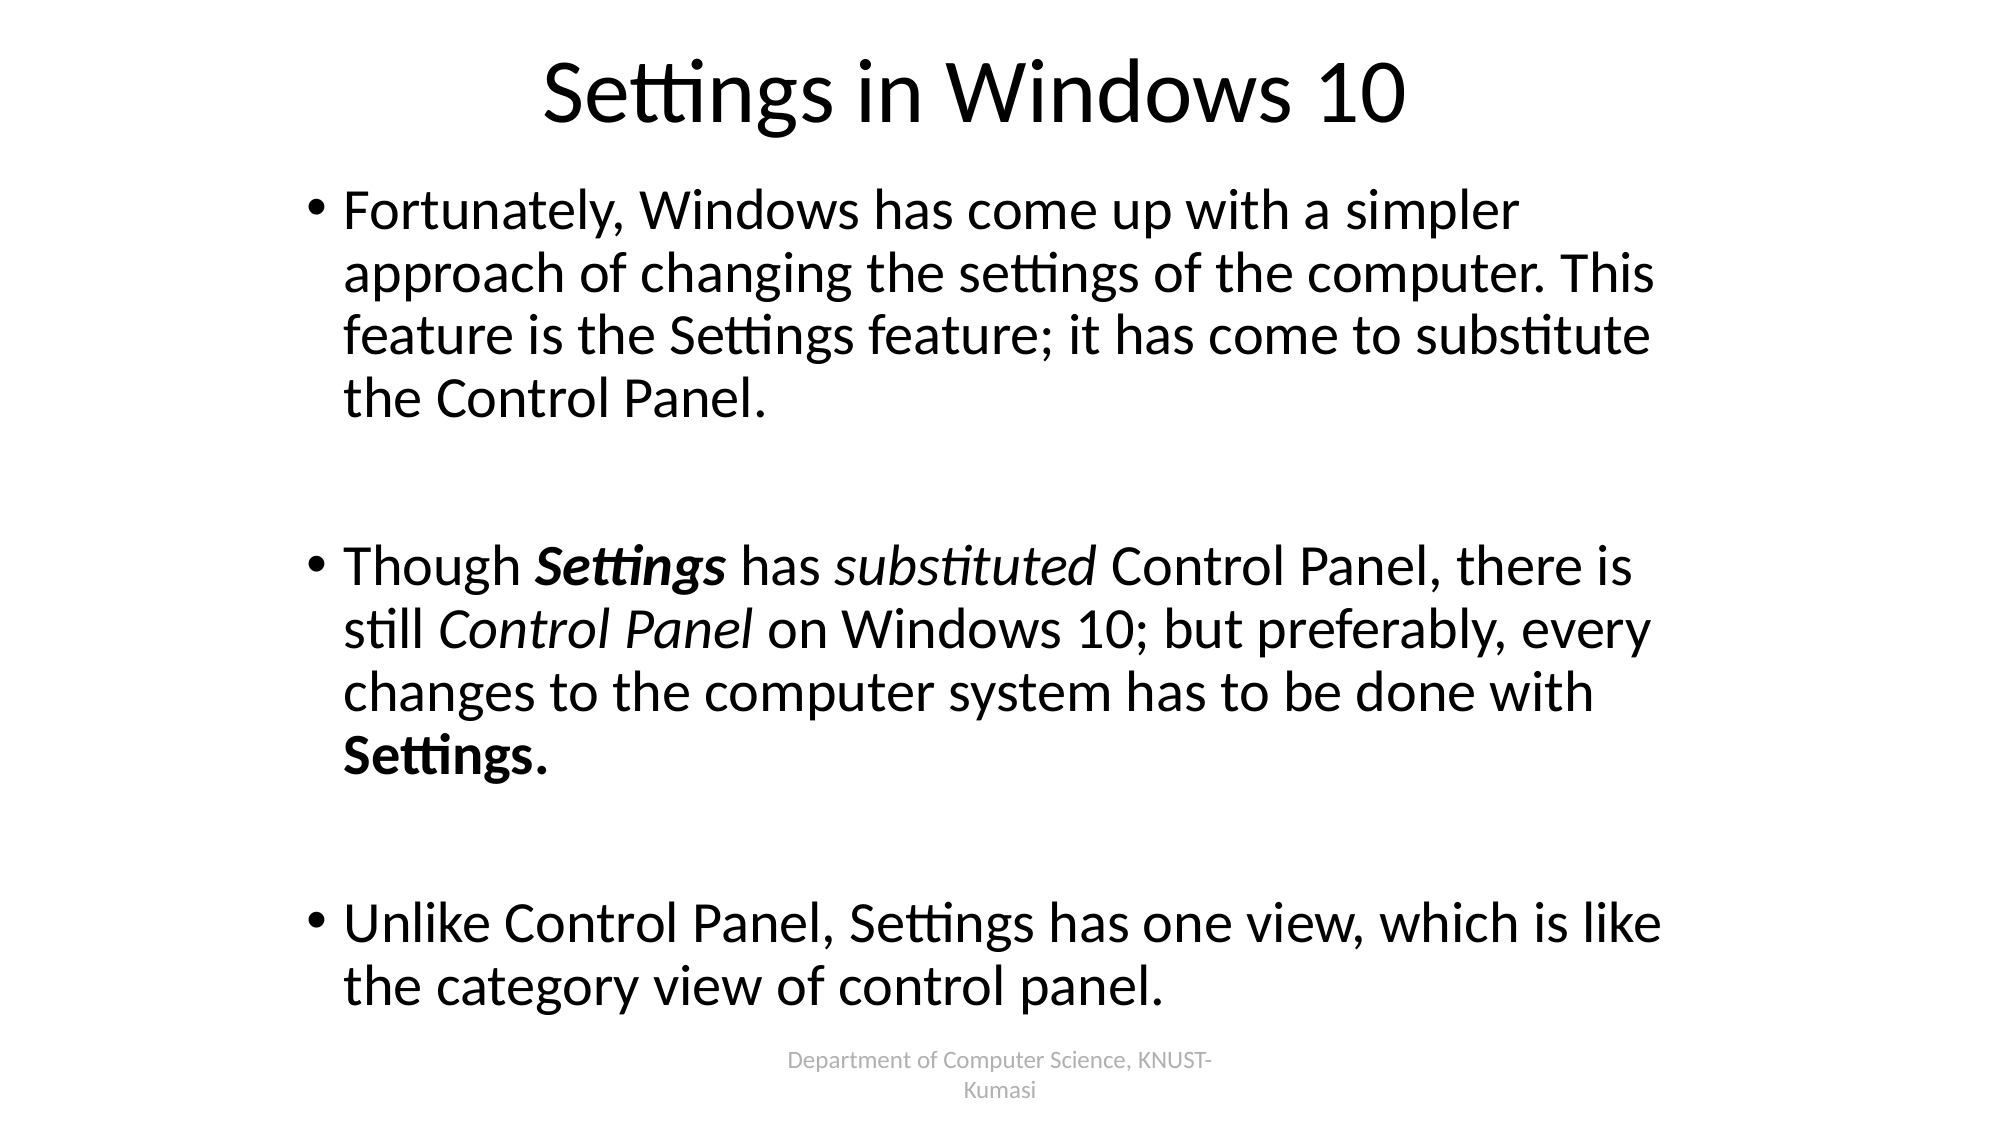

# Settings in Windows 10
Fortunately, Windows has come up with a simpler approach of changing the settings of the computer. This feature is the Settings feature; it has come to substitute the Control Panel.

Though Settings has substituted Control Panel, there is still Control Panel on Windows 10; but preferably, every changes to the computer system has to be done with Settings.

Unlike Control Panel, Settings has one view, which is like the category view of control panel.
Department of Computer Science, KNUST-
Kumasi